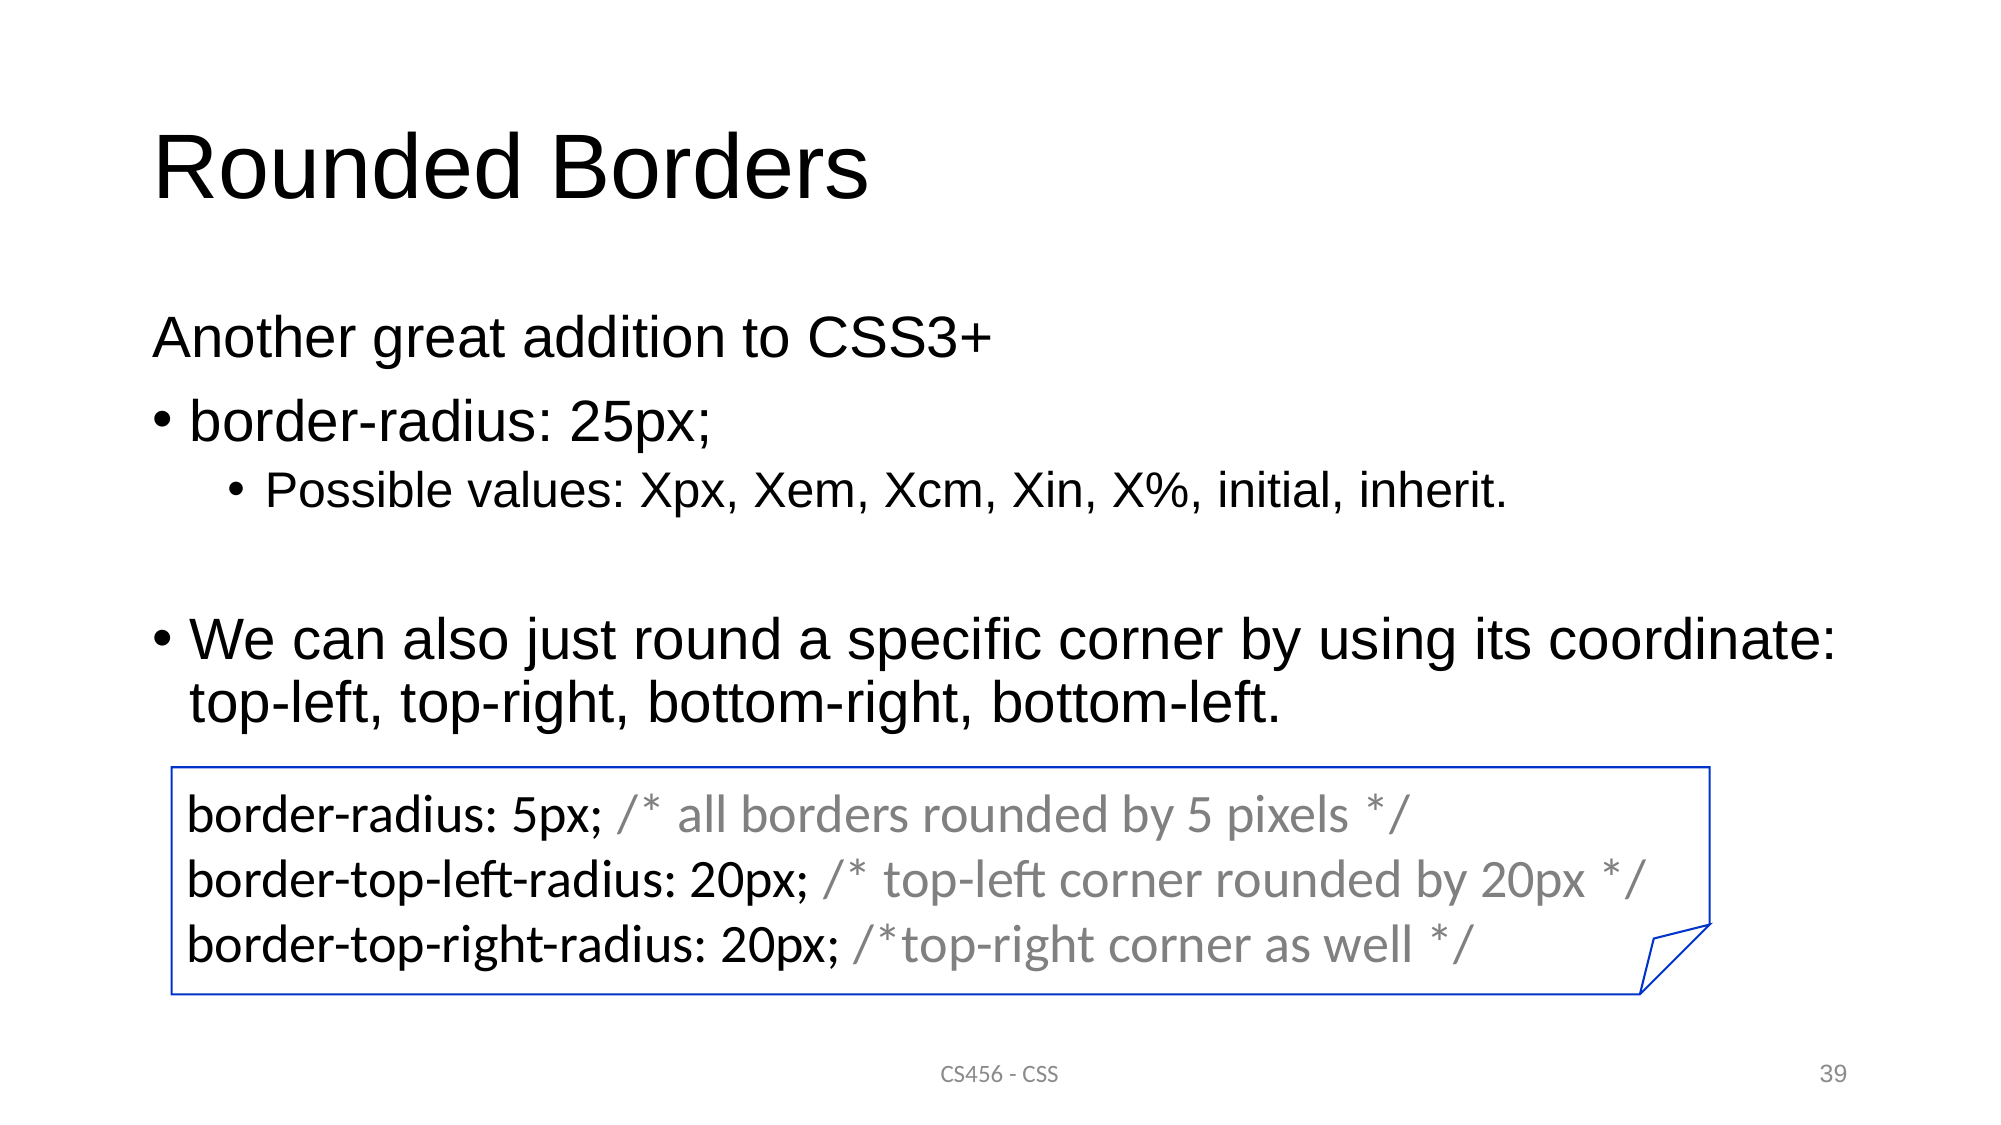

# Rounded Borders
Another great addition to CSS3+
border-radius: 25px;
Possible values: Xpx, Xem, Xcm, Xin, X%, initial, inherit.

We can also just round a specific corner by using its coordinate: top-left, top-right, bottom-right, bottom-left.

border-radius: 5px; /* all borders rounded by 5 pixels */
border-top-left-radius: 20px; /* top-left corner rounded by 20px */
border-top-right-radius: 20px; /*top-right corner as well */
CS456 - CSS
39